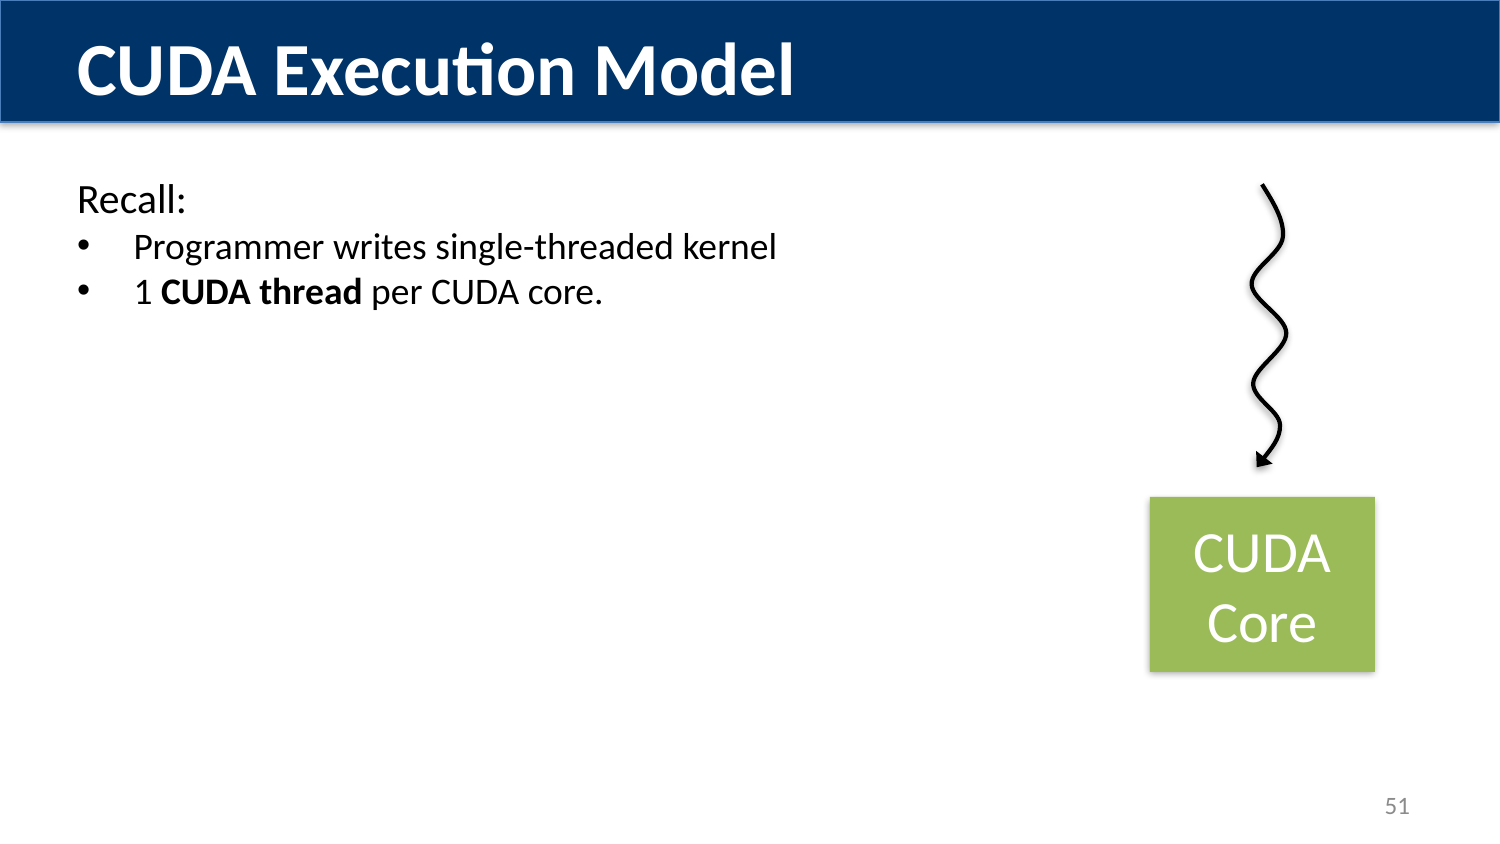

CUDA Execution Model
Recall:
Programmer writes single-threaded kernel
1 CUDA thread per CUDA core.

CUDA Core
51